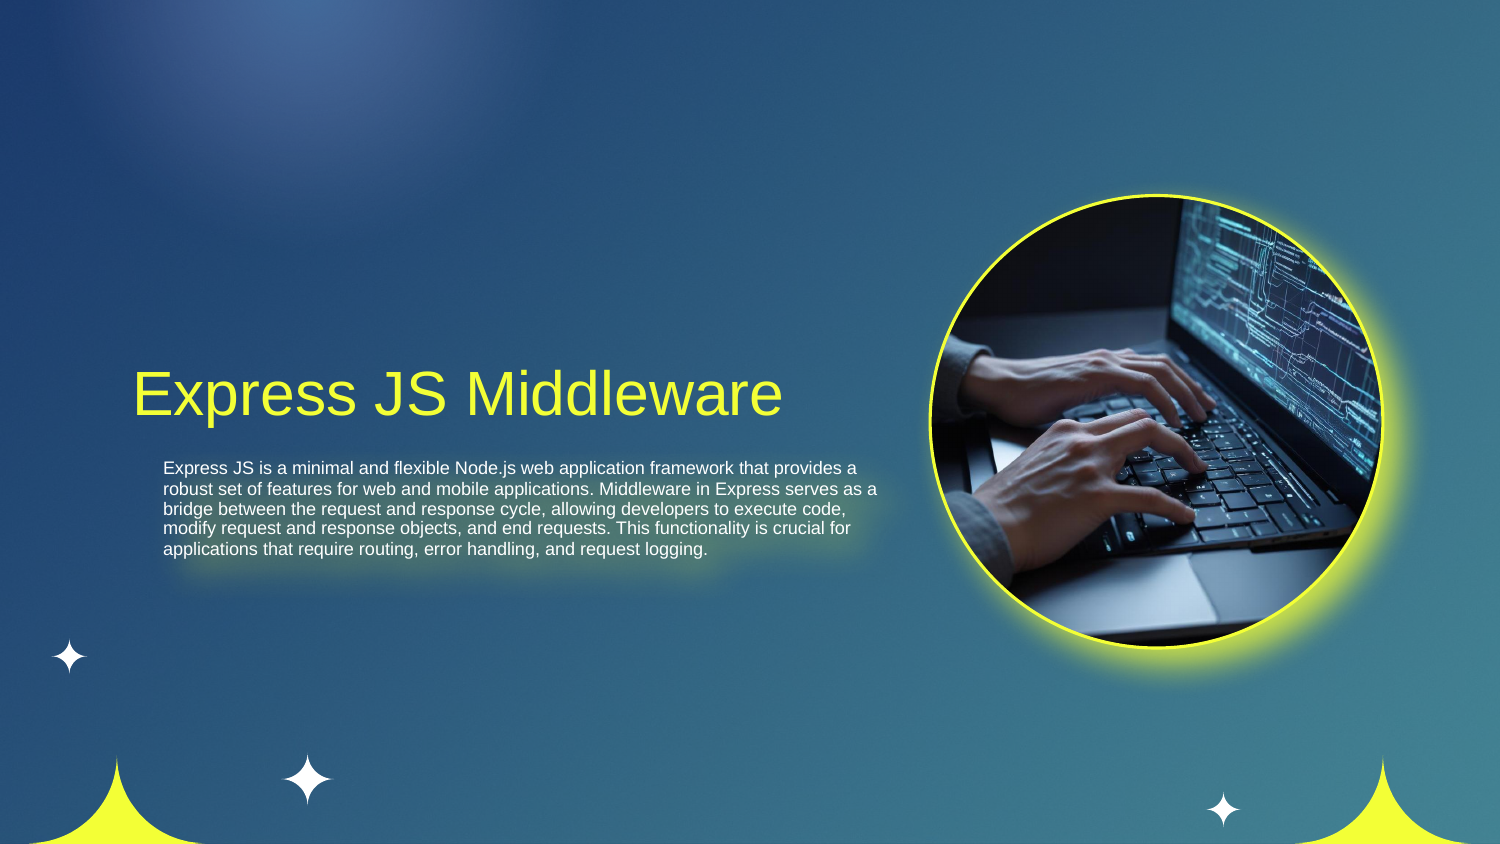

# Express JS Middleware
Express JS is a minimal and flexible Node.js web application framework that provides a robust set of features for web and mobile applications. Middleware in Express serves as a bridge between the request and response cycle, allowing developers to execute code, modify request and response objects, and end requests. This functionality is crucial for applications that require routing, error handling, and request logging.